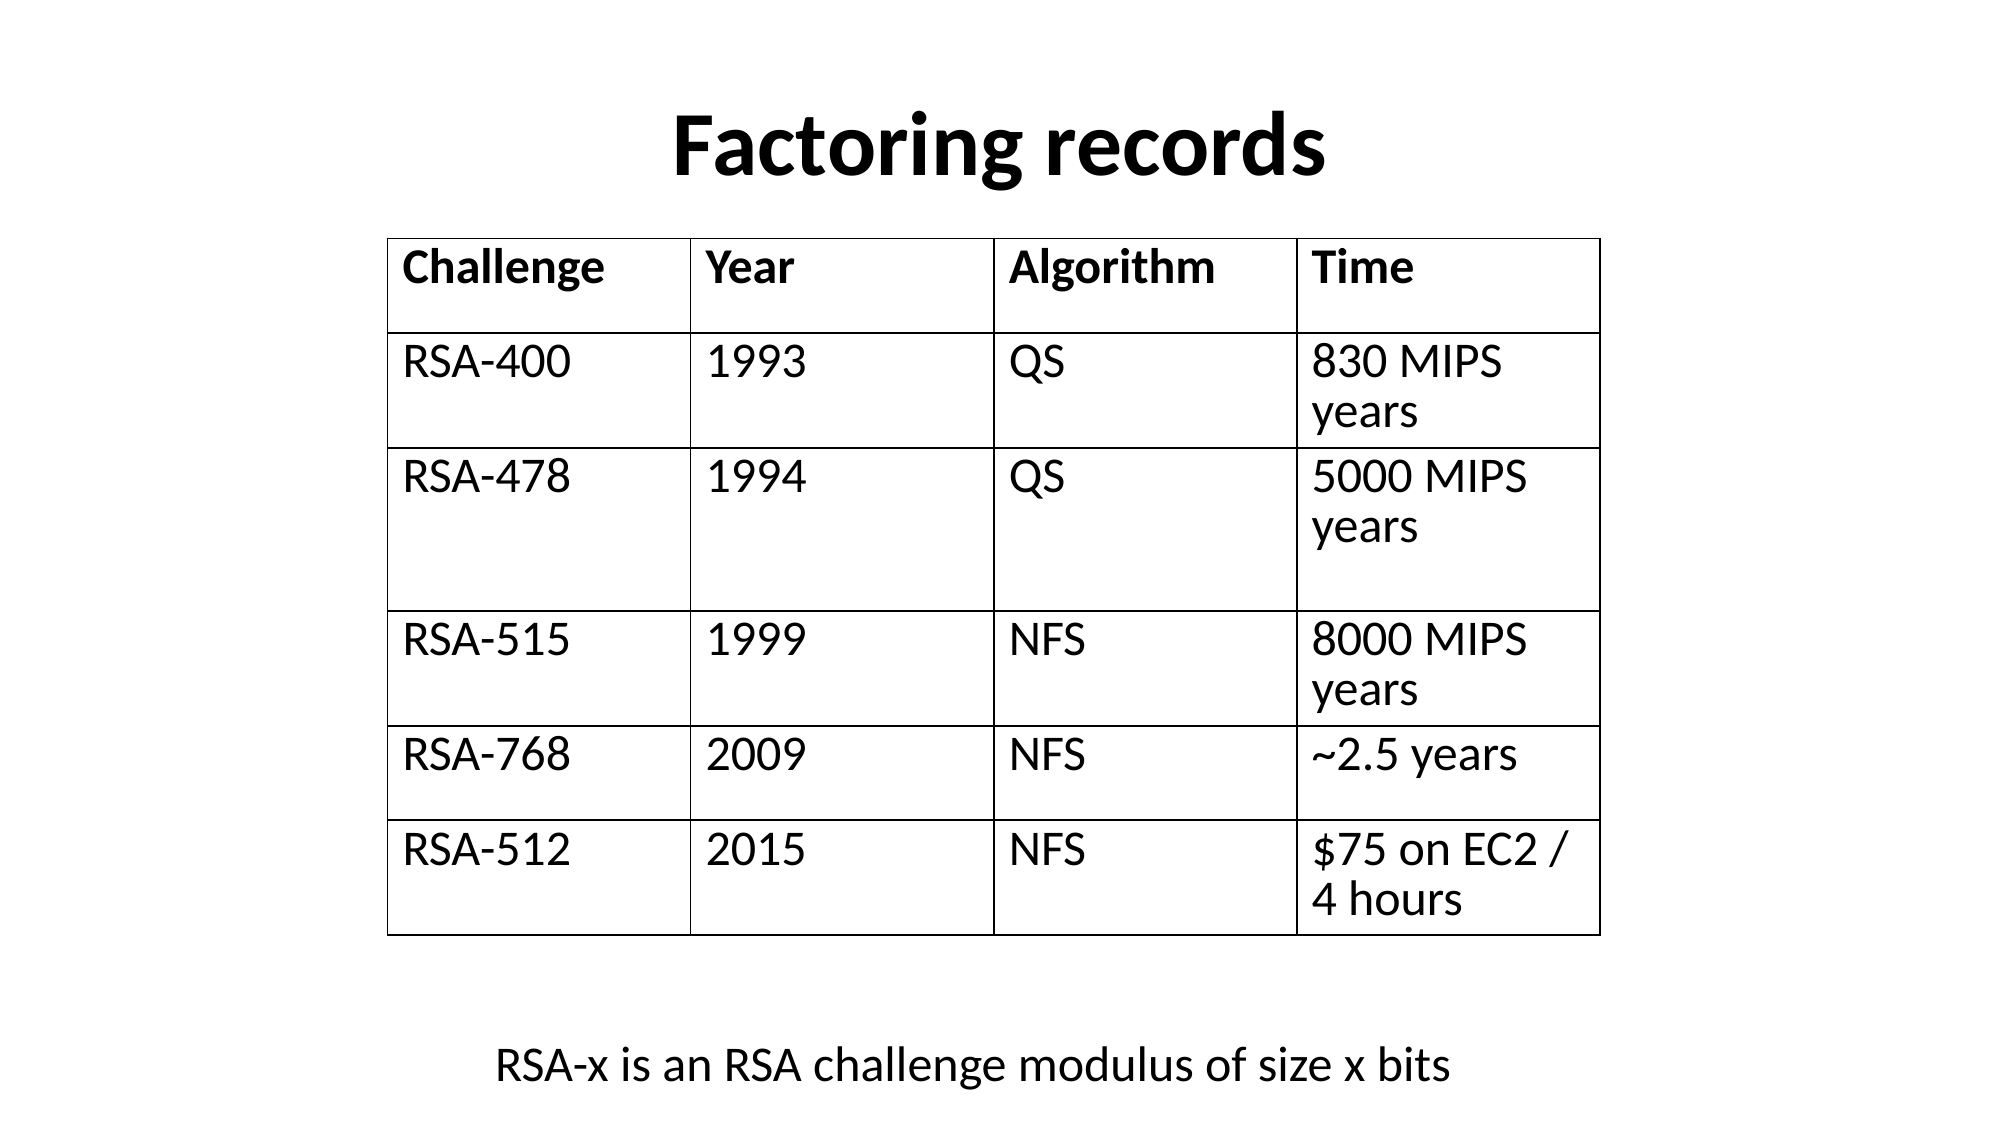

# Factoring records
| Challenge | Year | Algorithm | Time |
| --- | --- | --- | --- |
| RSA-400 | 1993 | QS | 830 MIPS years |
| RSA-478 | 1994 | QS | 5000 MIPS years |
| RSA-515 | 1999 | NFS | 8000 MIPS years |
| RSA-768 | 2009 | NFS | ~2.5 years |
| RSA-512 | 2015 | NFS | $75 on EC2 / 4 hours |
RSA-x is an RSA challenge modulus of size x bits